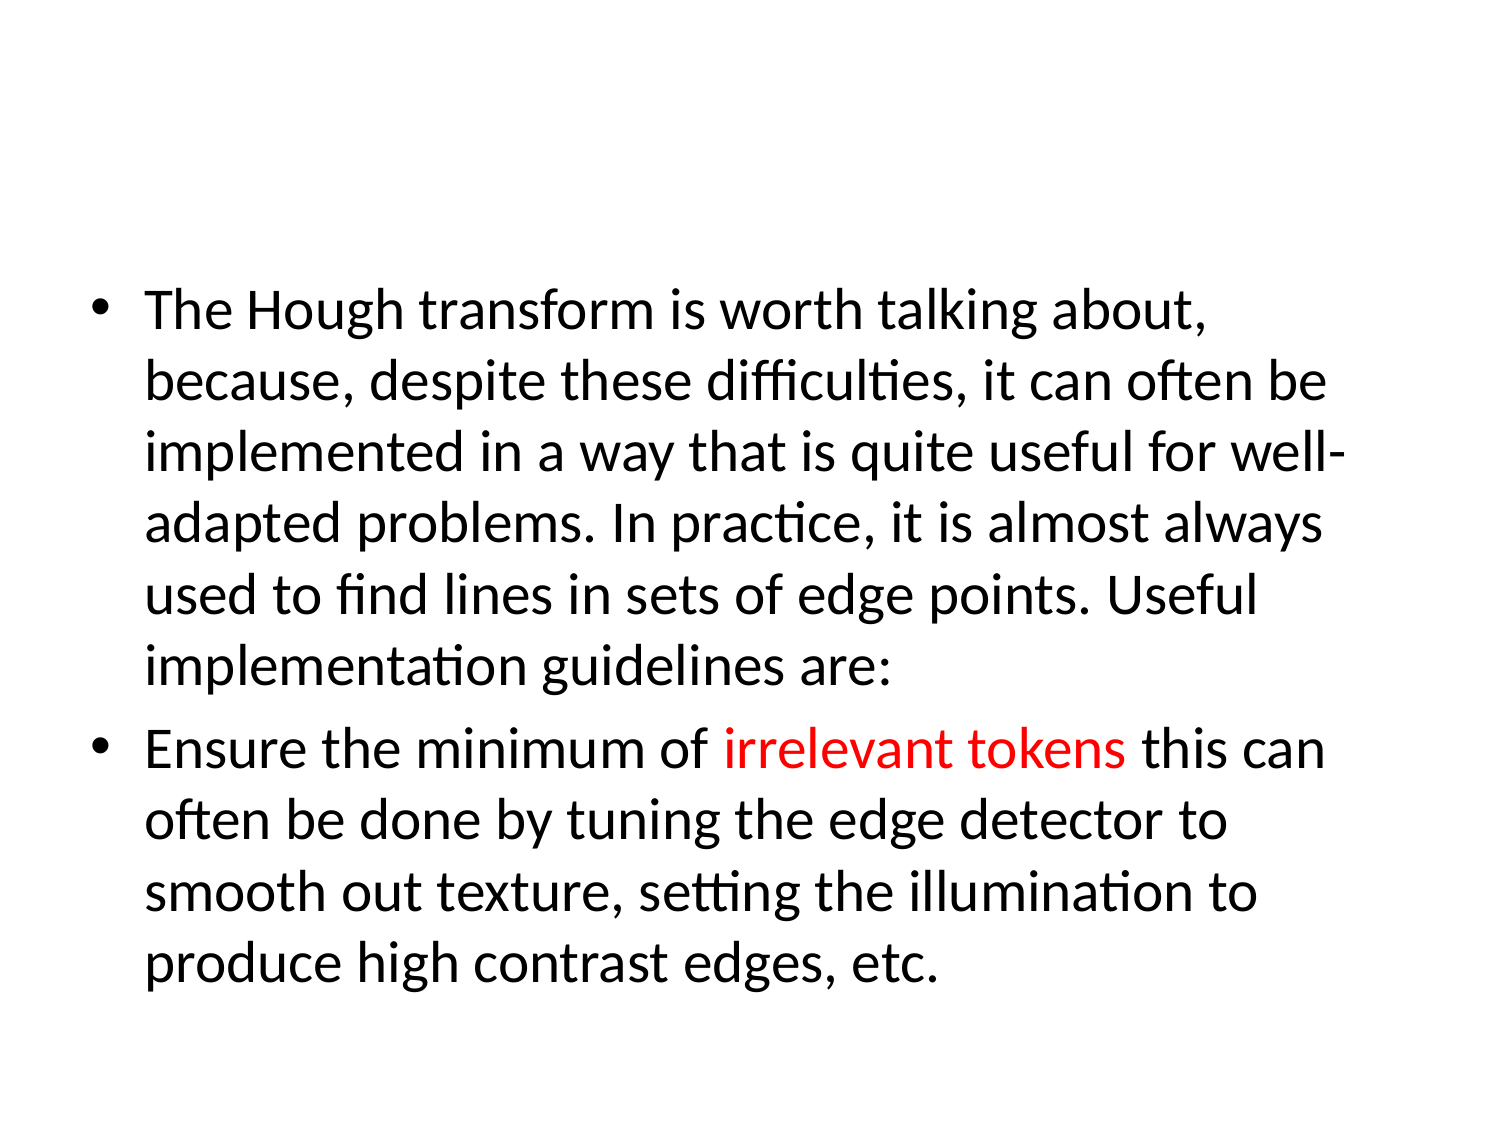

#
The Hough transform is worth talking about, because, despite these difficulties, it can often be implemented in a way that is quite useful for well-adapted problems. In practice, it is almost always used to find lines in sets of edge points. Useful implementation guidelines are:
Ensure the minimum of irrelevant tokens this can often be done by tuning the edge detector to smooth out texture, setting the illumination to produce high contrast edges, etc.